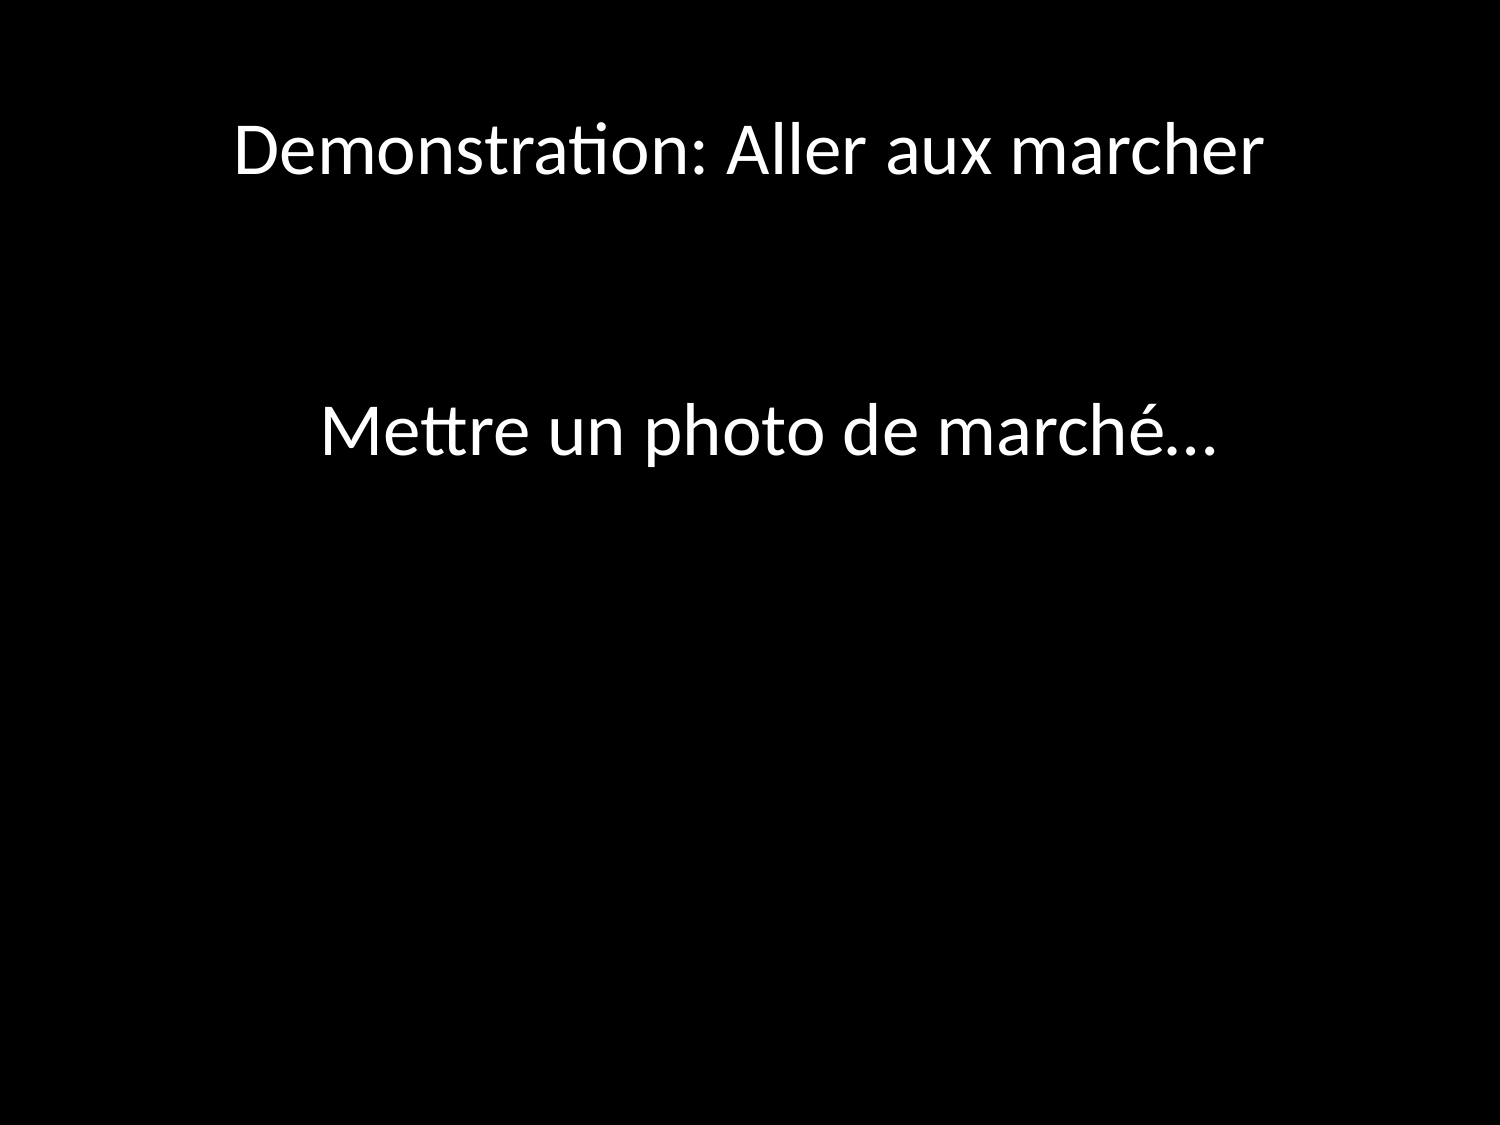

Demonstration: Aller aux marcher
Mettre un photo de marché…